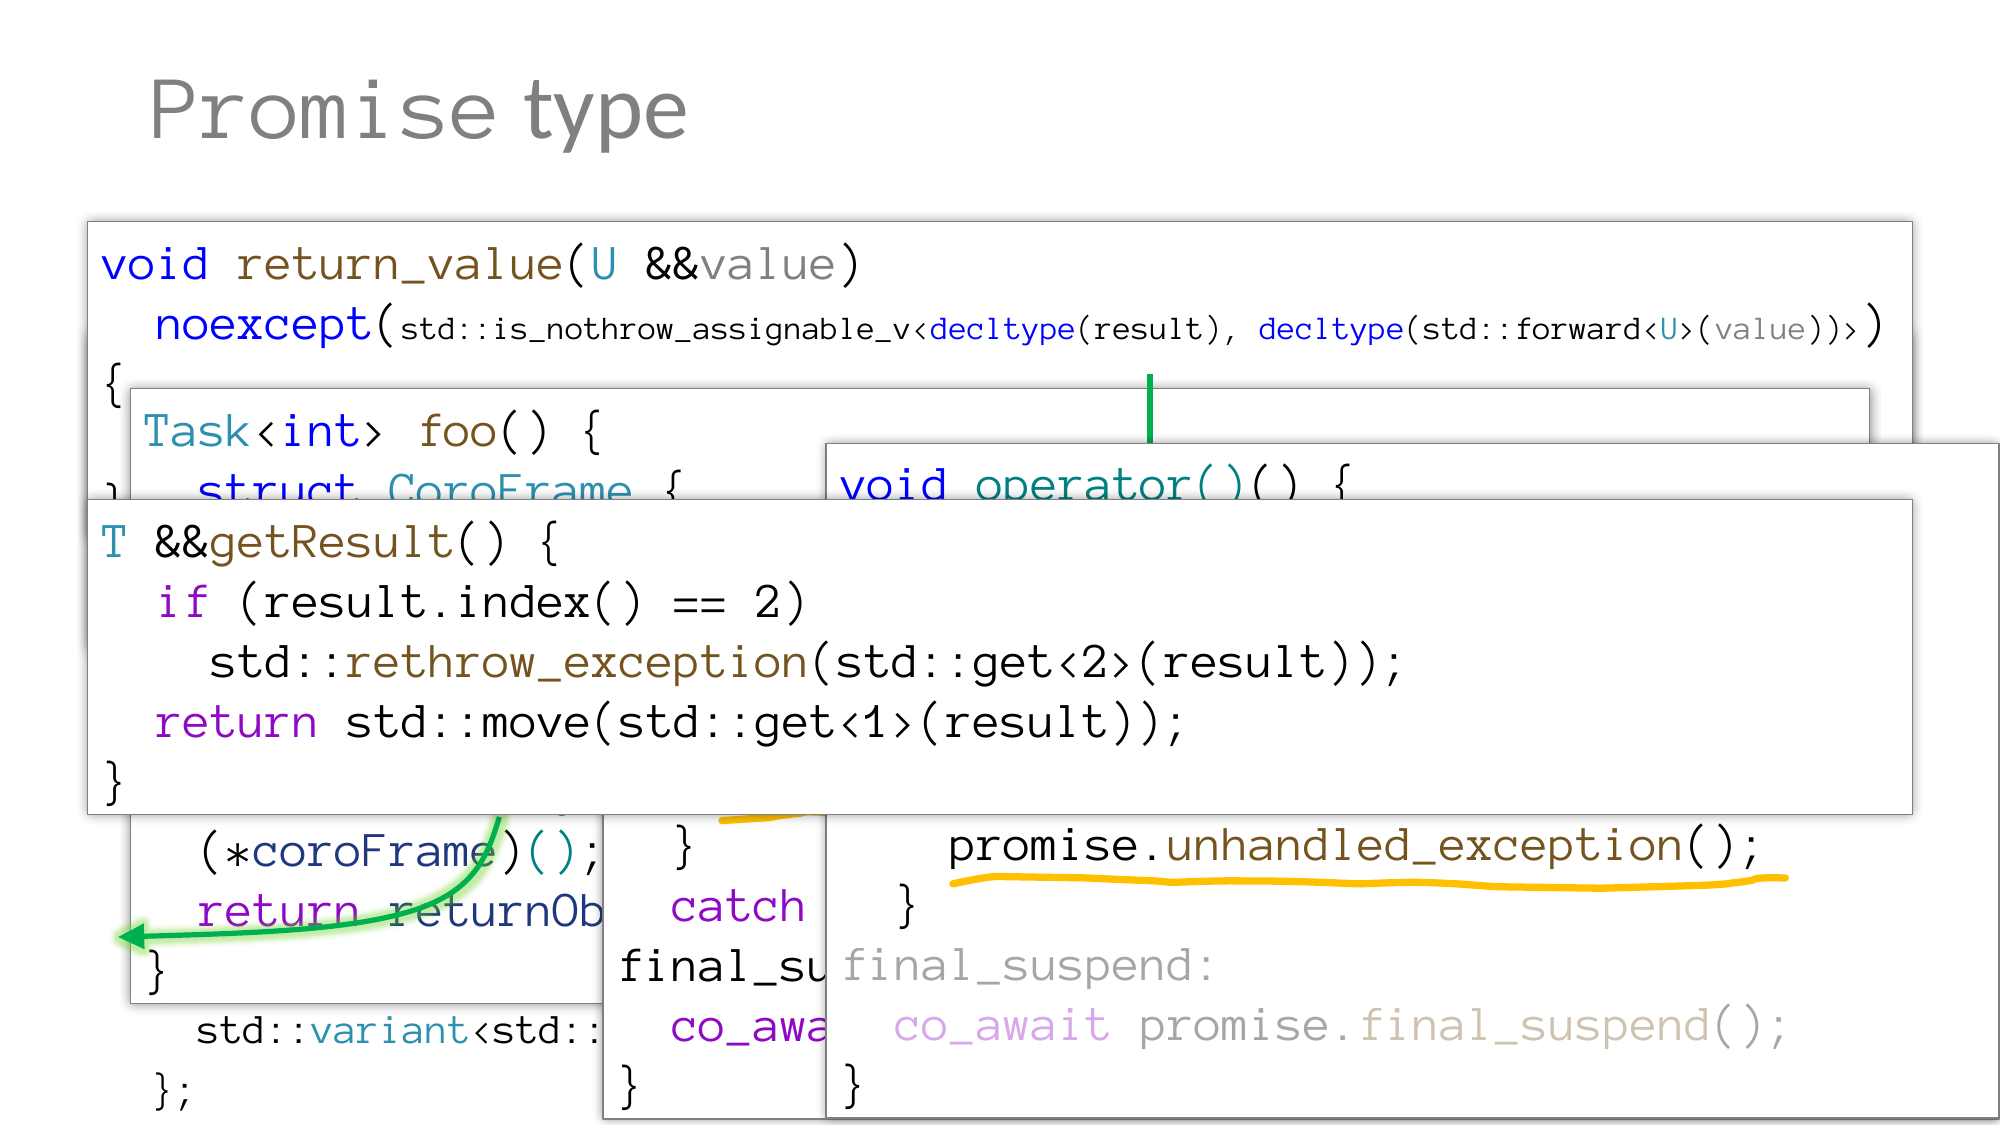

# Promise type
template<typename T>
struct Promise {
  Task<T> get_return_object() noexcept { return Task<T>{ this }; }
  std::suspend_never initial_suspend() noexcept { return {}; }
  std::suspend_always final_suspend() noexcept { return {}; }
  template<typename U>
  void return_value(U &&value)
    noexcept(std::is_nothrow_constructible_v<T, decltype(std::forward<U>(value))>);
  void unhandled_exception()
    noexcept(std::is_nothrow_constructible_v<std::exception_ptr, std::exception_ptr>);
  bool isReady() const noexcept { return result.index() != 0; }
  T &&getResult();

  std::variant<std::monostate, T, std::exception_ptr> result;
};
void return_value(U &&value)
  noexcept(std::is_nothrow_assignable_v<decltype(result), decltype(std::forward<U>(value))>)
{
  result.template emplace<1>(std::forward<U>(value));
}
void unhandled_exception()
  noexcept(std::is_nothrow_assignable_v<decltype(result), std::exception_ptr>)
{
  result.template emplace<2>(std::current_exception());
}
Task<int> foo() {
  struct CoroFrame {
    Task<int>::promise_type promise;
    //...
  };
  auto coroFrame = new CoroFrame;
  auto returnObject = coroFrame->promise.get_return_object();
  (*coroFrame)();
  return returnObject;
}
void operator()() {
  try {
    //...
  }
  catch (...) {
    //...
    promise.unhandled_exception();
  }
final_suspend:
  co_await promise.final_suspend();
}
foo()

foo() body
T &&getResult() {
  if (result.index() == 2)
    std::rethrow_exception(std::get<2>(result));
  return std::move(std::get<1>(result));
}
void operator()() {
  try {
    co_await promise.initial_suspend();
    promise.return_value(42); goto final_suspend;
  }
  catch (...) { /*...*/ }
final_suspend:
  co_await promise.final_suspend();
}
initial suspend

final suspend
19